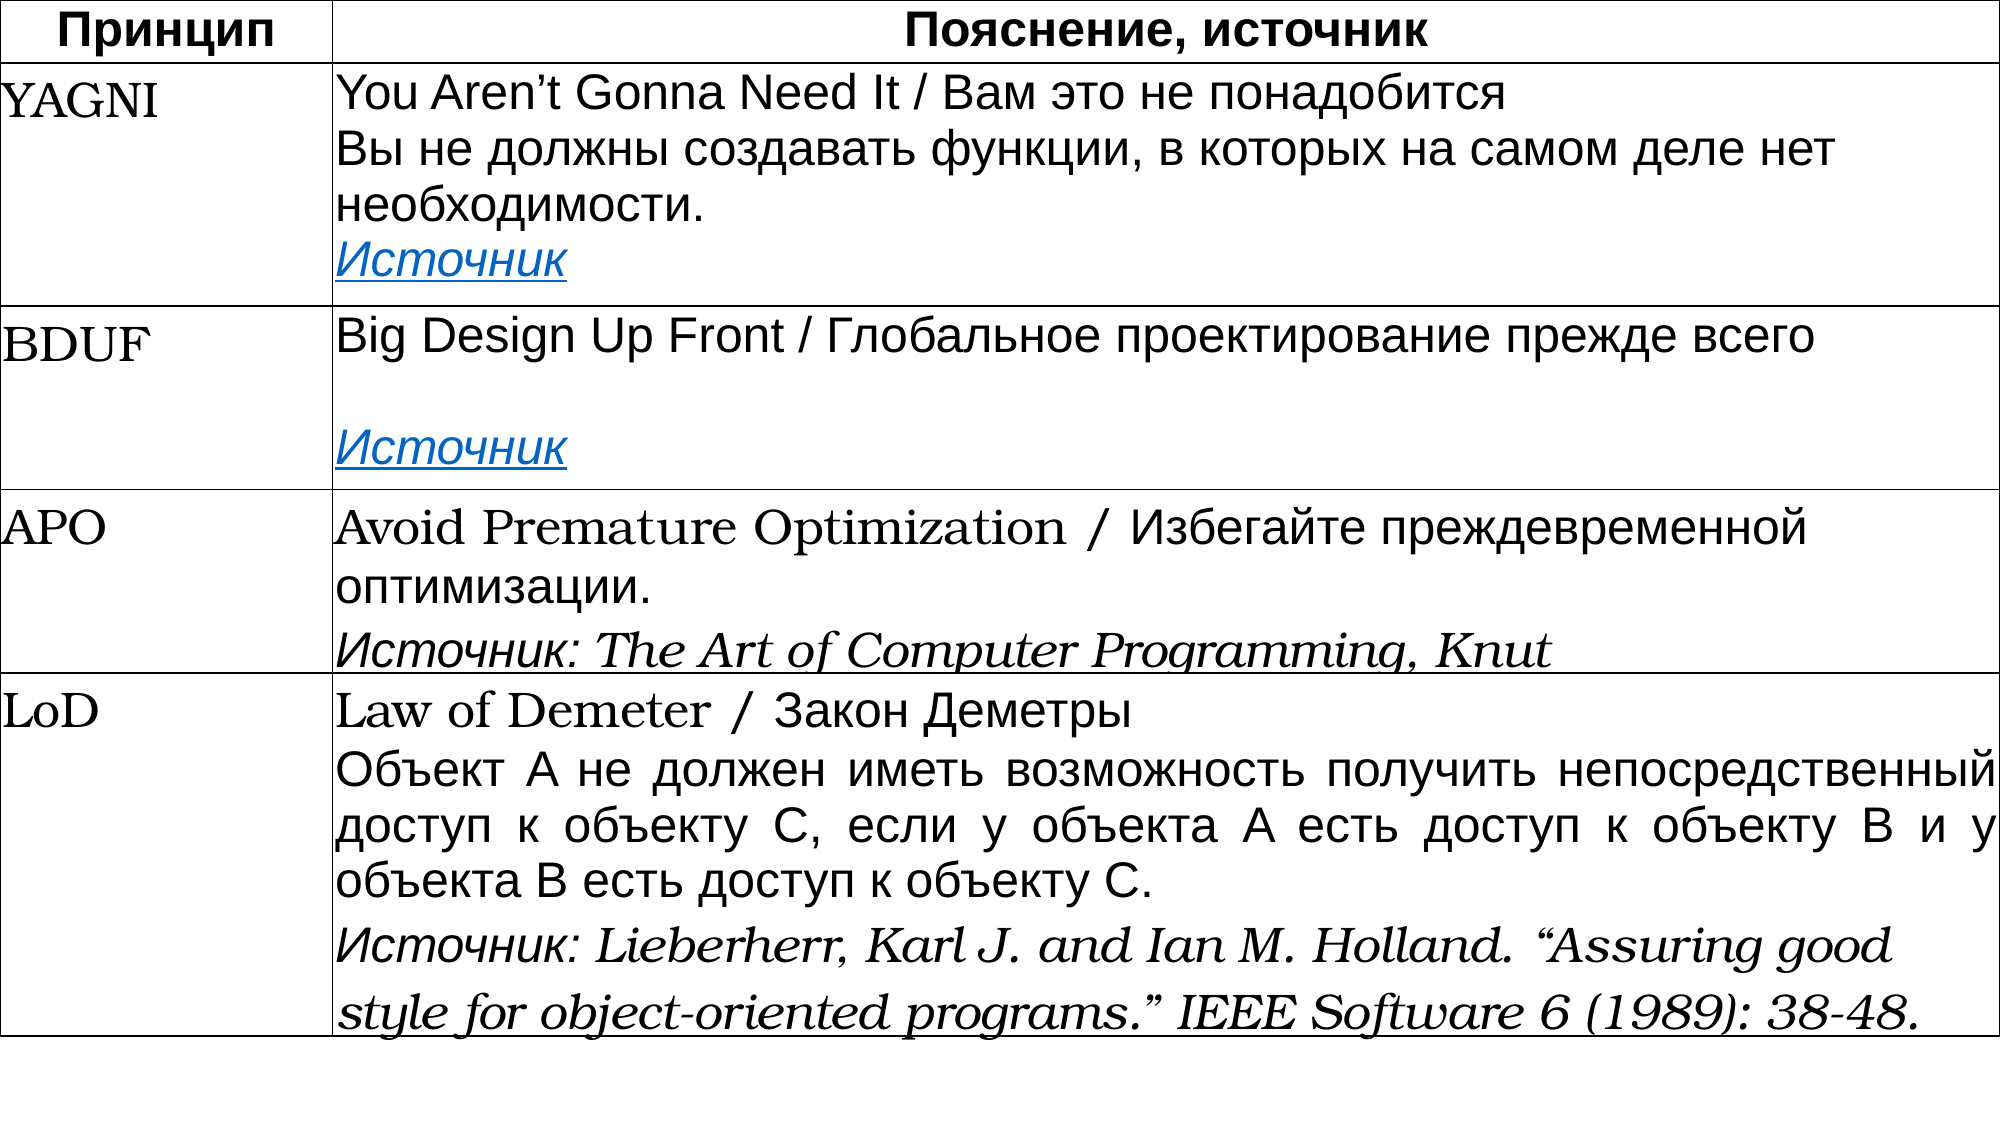

| Принцип | Пояснение, источник |
| --- | --- |
| YAGNI | You Aren’t Gonna Need It / Вам это не понадобится Вы не должны создавать функции, в которых на самом деле нет необходимости. Источник |
| BDUF | Big Design Up Front / Глобальное проектирование прежде всего Источник |
| APO | Avoid Premature Optimization / Избегайте преждевременной оптимизации. Источник: The Art of Computer Programming, Knut |
| LoD | Law of Demeter / Закон Деметры Объект A не должен иметь возможность получить непосредственный доступ к объекту C, если у объекта A есть доступ к объекту B и у объекта B есть доступ к объекту C. Источник: Lieberherr, Karl J. and Ian M. Holland. “Assuring good style for object-oriented programs.” IEEE Software 6 (1989): 38-48. |